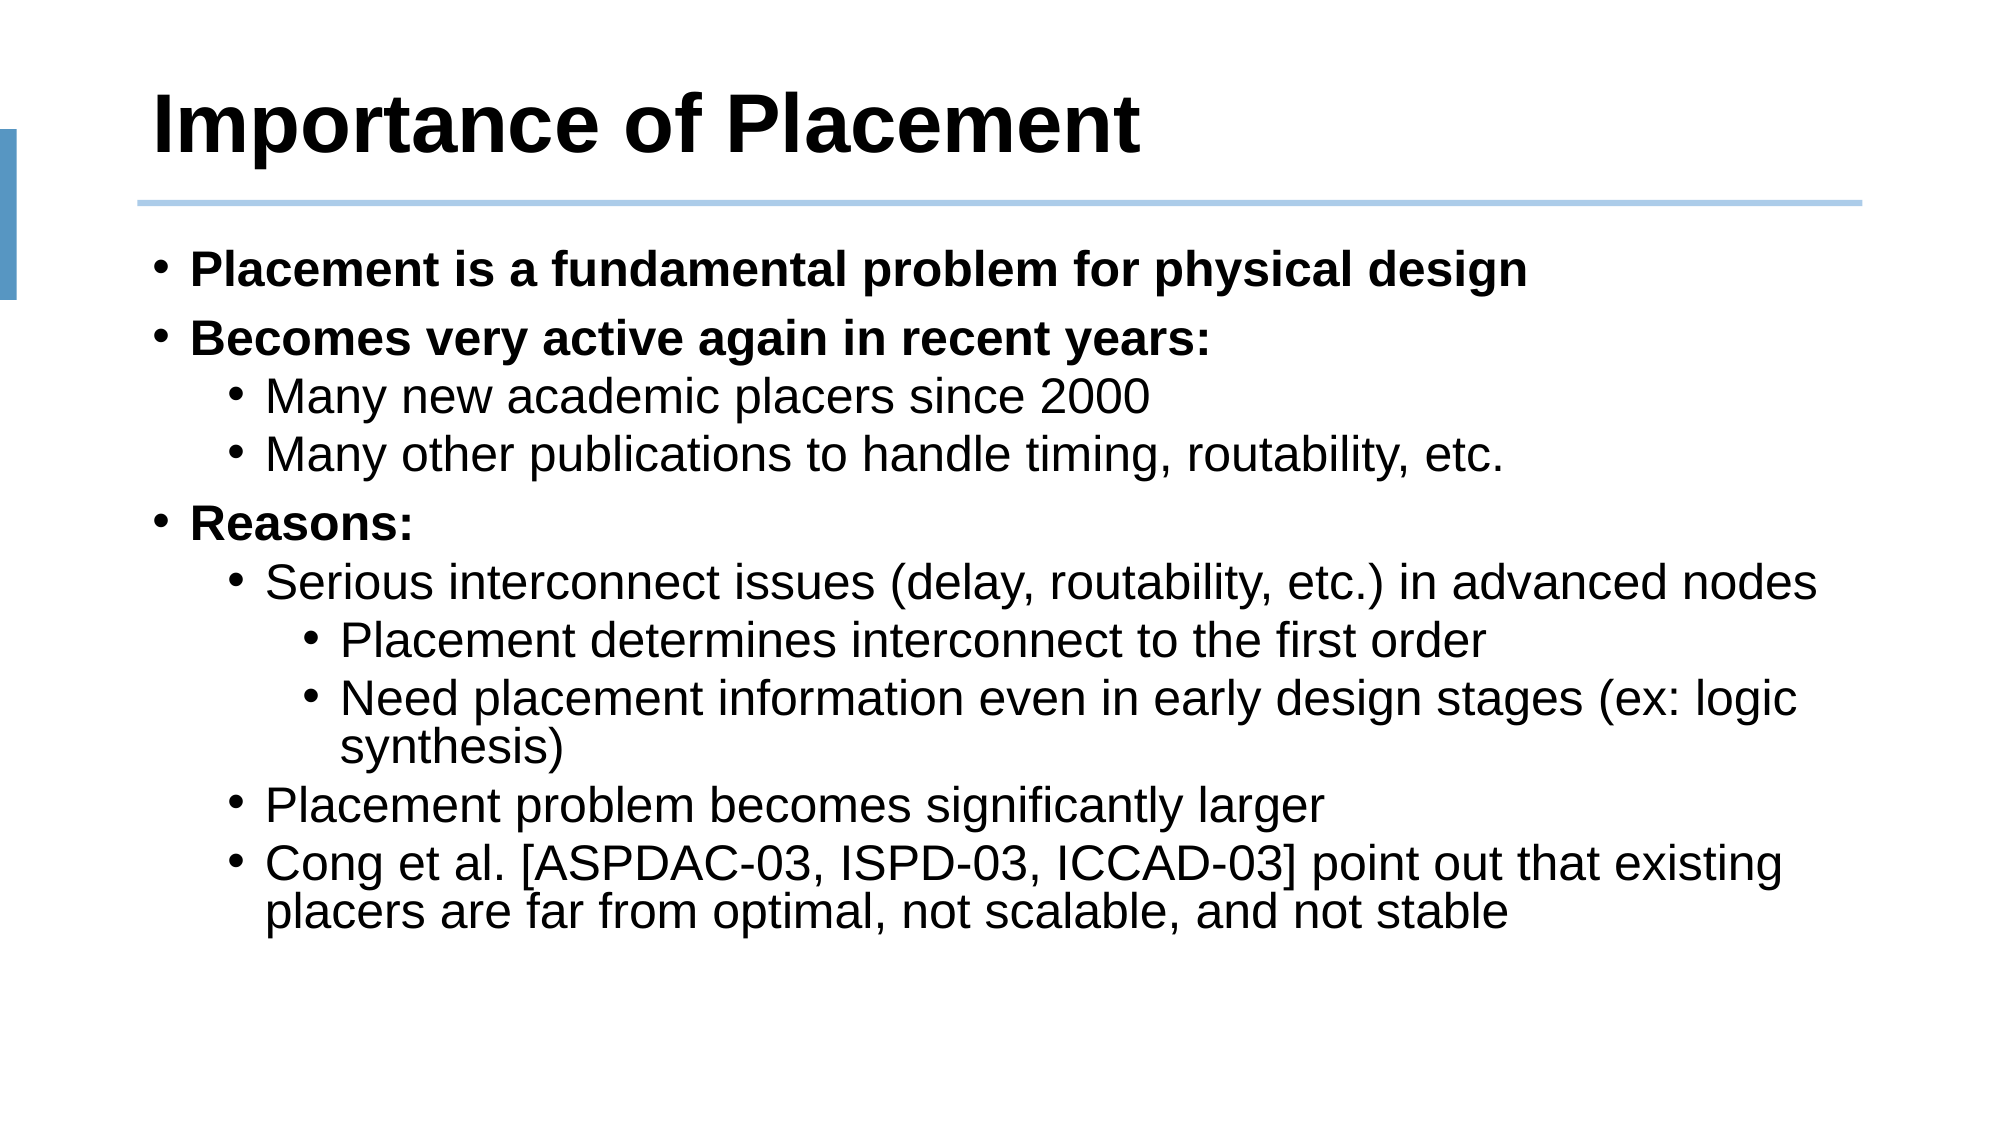

# Importance of Placement
Placement is a fundamental problem for physical design
Becomes very active again in recent years:
Many new academic placers since 2000
Many other publications to handle timing, routability, etc.
Reasons:
Serious interconnect issues (delay, routability, etc.) in advanced nodes
Placement determines interconnect to the first order
Need placement information even in early design stages (ex: logic synthesis)
Placement problem becomes significantly larger
Cong et al. [ASPDAC-03, ISPD-03, ICCAD-03] point out that existing placers are far from optimal, not scalable, and not stable